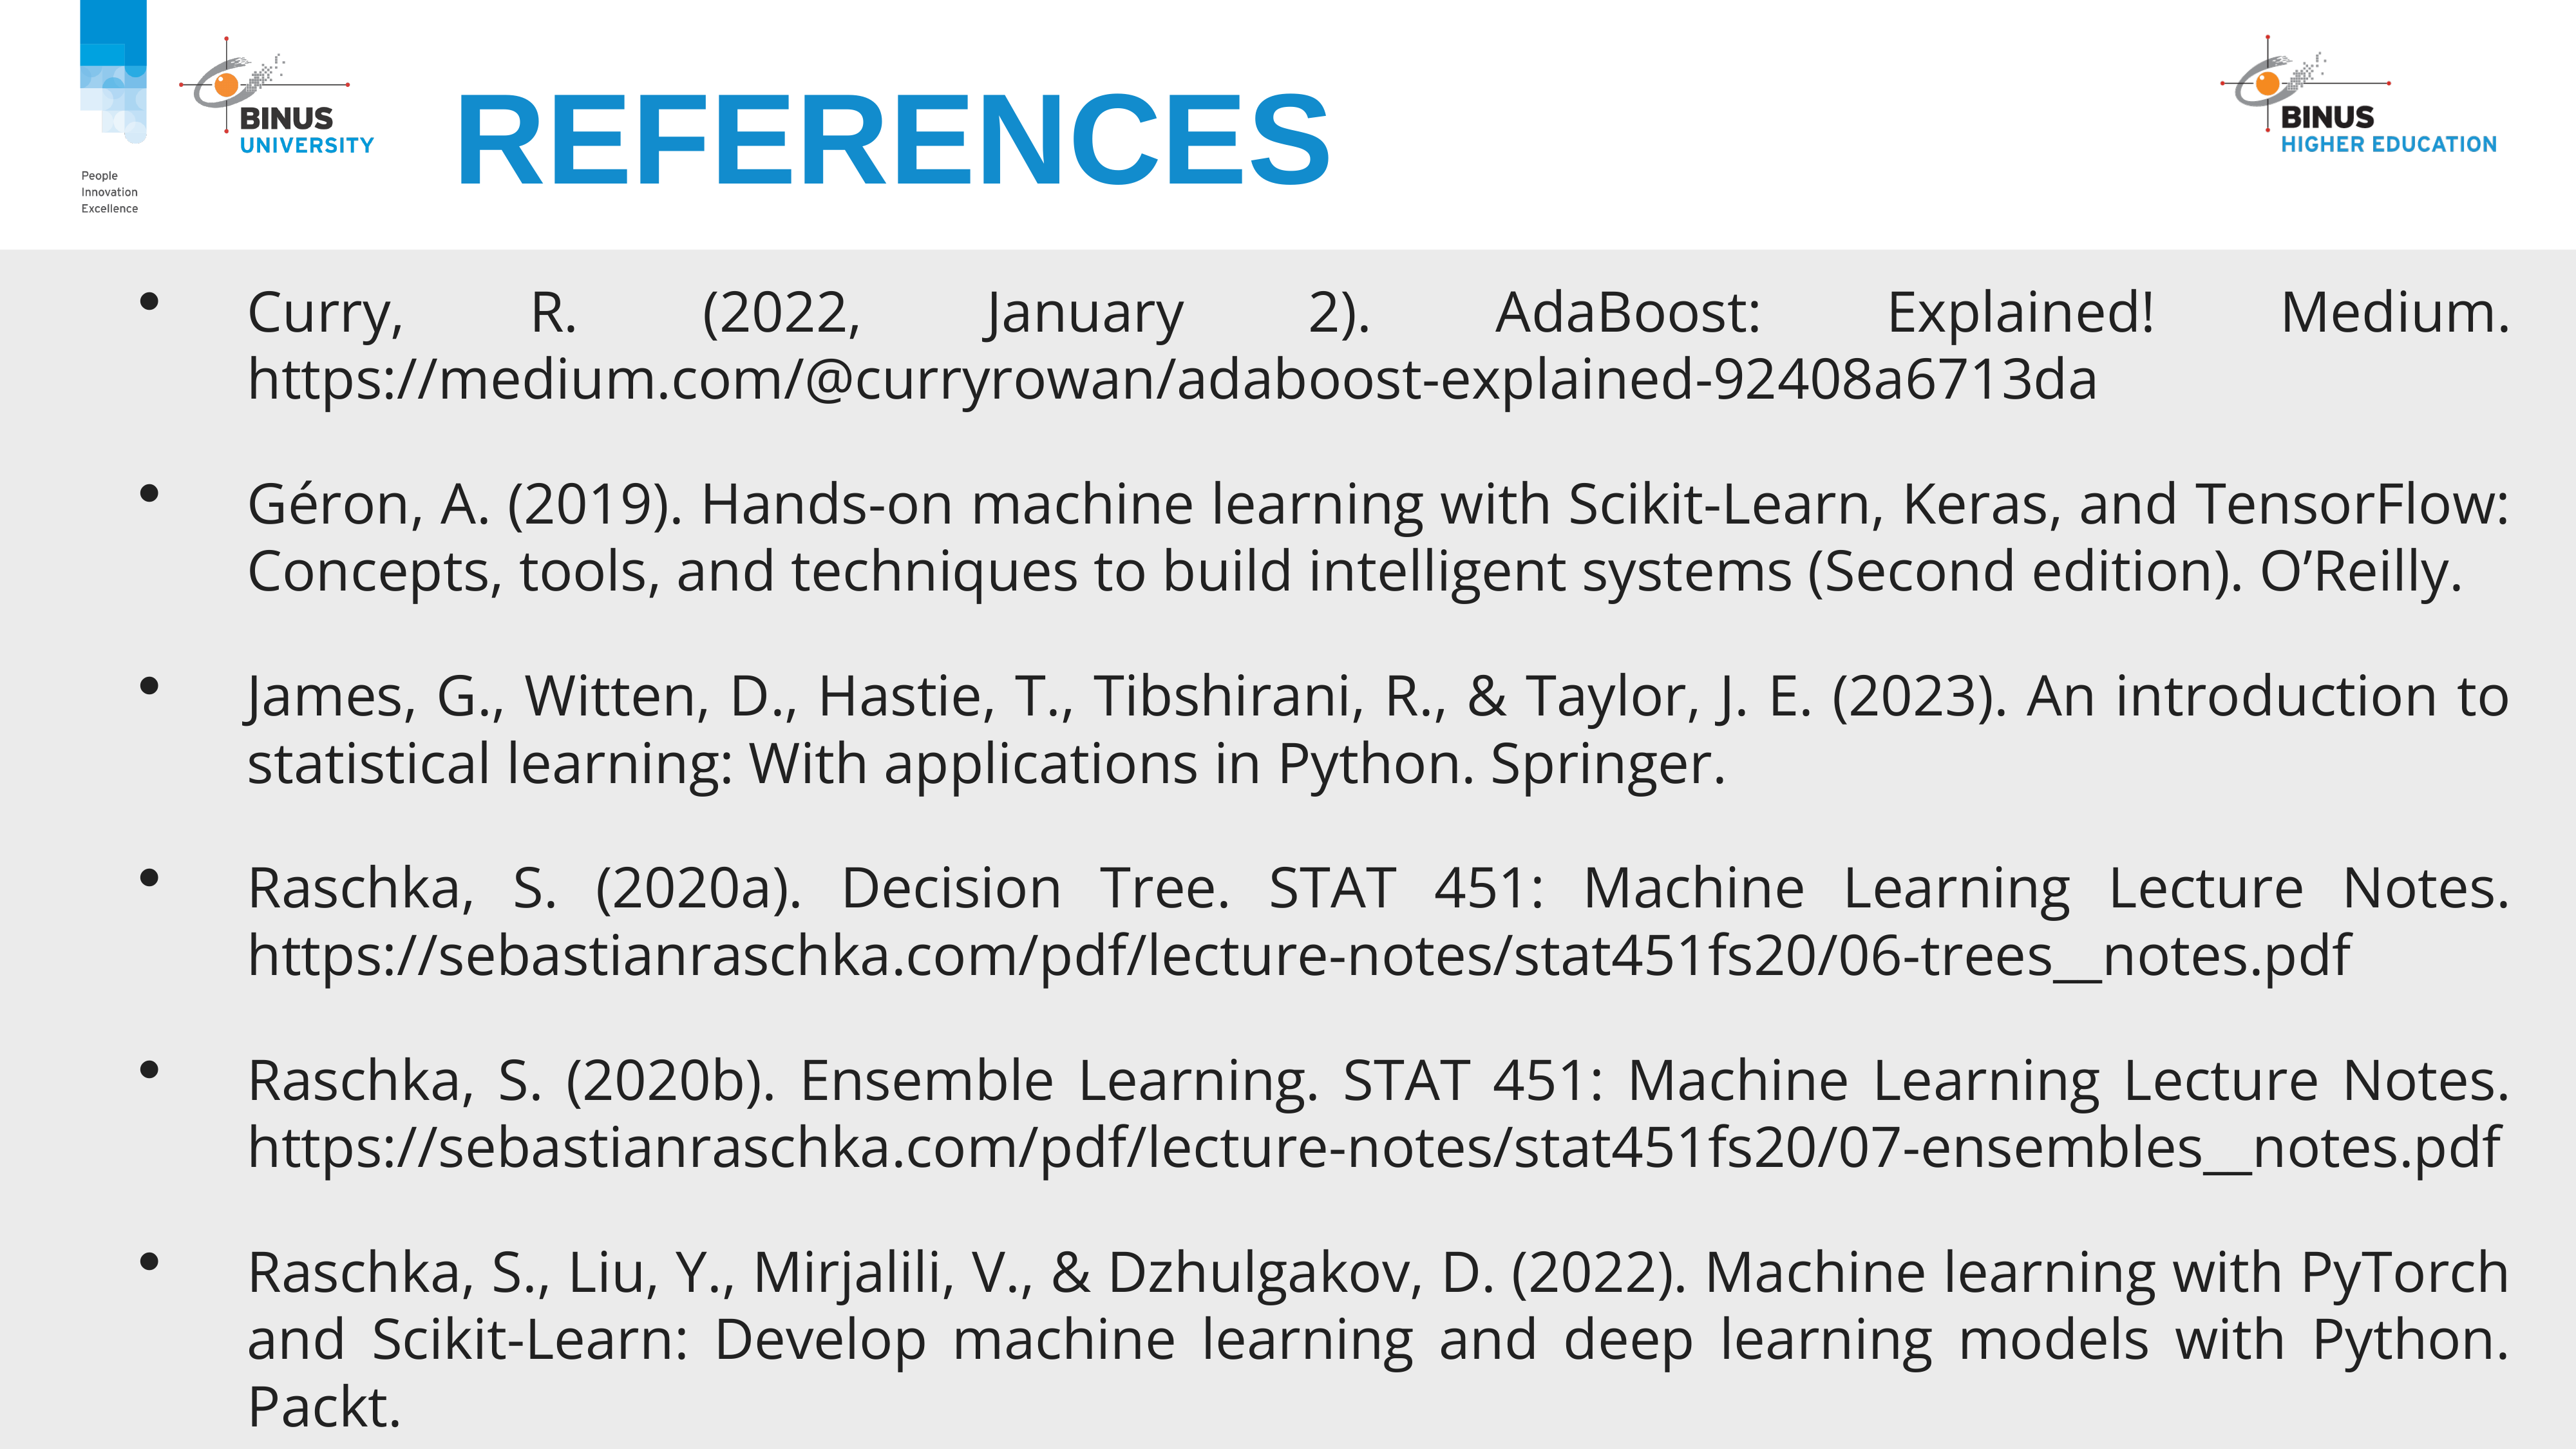

# References
Curry, R. (2022, January 2). AdaBoost: Explained! Medium. https://medium.com/@curryrowan/adaboost-explained-92408a6713da
Géron, A. (2019). Hands-on machine learning with Scikit-Learn, Keras, and TensorFlow: Concepts, tools, and techniques to build intelligent systems (Second edition). O’Reilly.
James, G., Witten, D., Hastie, T., Tibshirani, R., & Taylor, J. E. (2023). An introduction to statistical learning: With applications in Python. Springer.
Raschka, S. (2020a). Decision Tree. STAT 451: Machine Learning Lecture Notes. https://sebastianraschka.com/pdf/lecture-notes/stat451fs20/06-trees__notes.pdf
Raschka, S. (2020b). Ensemble Learning. STAT 451: Machine Learning Lecture Notes. https://sebastianraschka.com/pdf/lecture-notes/stat451fs20/07-ensembles__notes.pdf
Raschka, S., Liu, Y., Mirjalili, V., & Dzhulgakov, D. (2022). Machine learning with PyTorch and Scikit-Learn: Develop machine learning and deep learning models with Python. Packt.